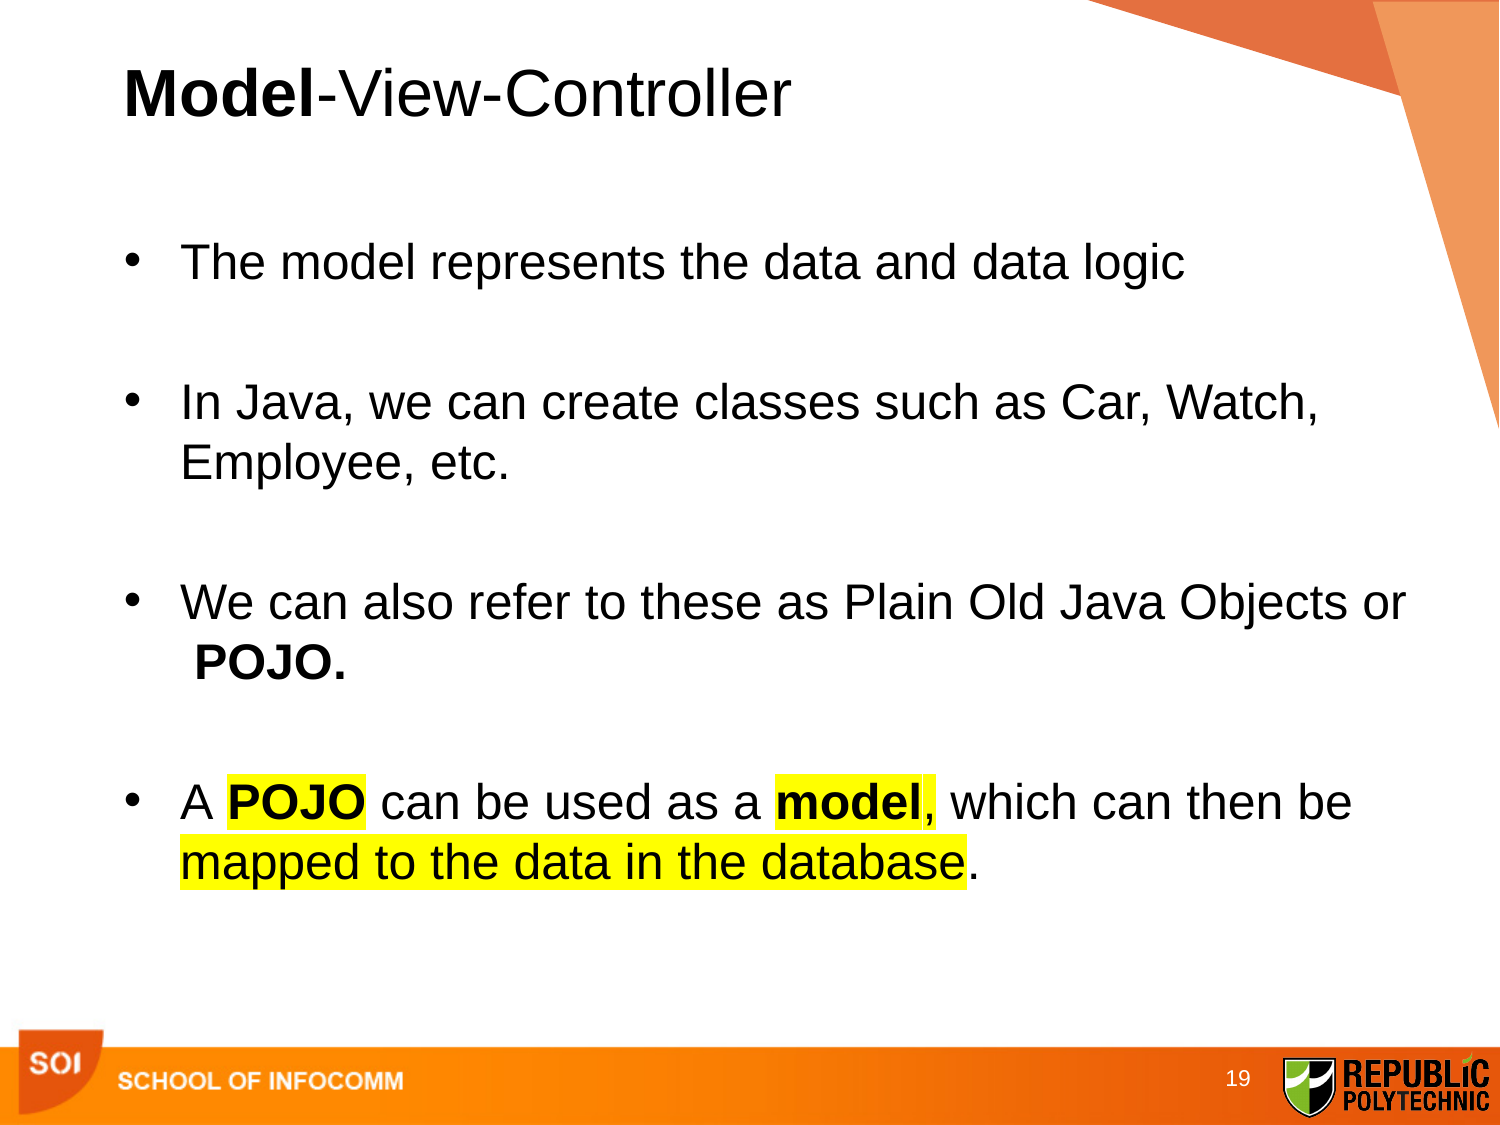

# Model-View-Controller
The model represents the data and data logic

In Java, we can create classes such as Car, Watch, Employee, etc.

We can also refer to these as Plain Old Java Objects or  POJO.

A POJO can be used as a model, which can then be mapped to the data in the database.

19